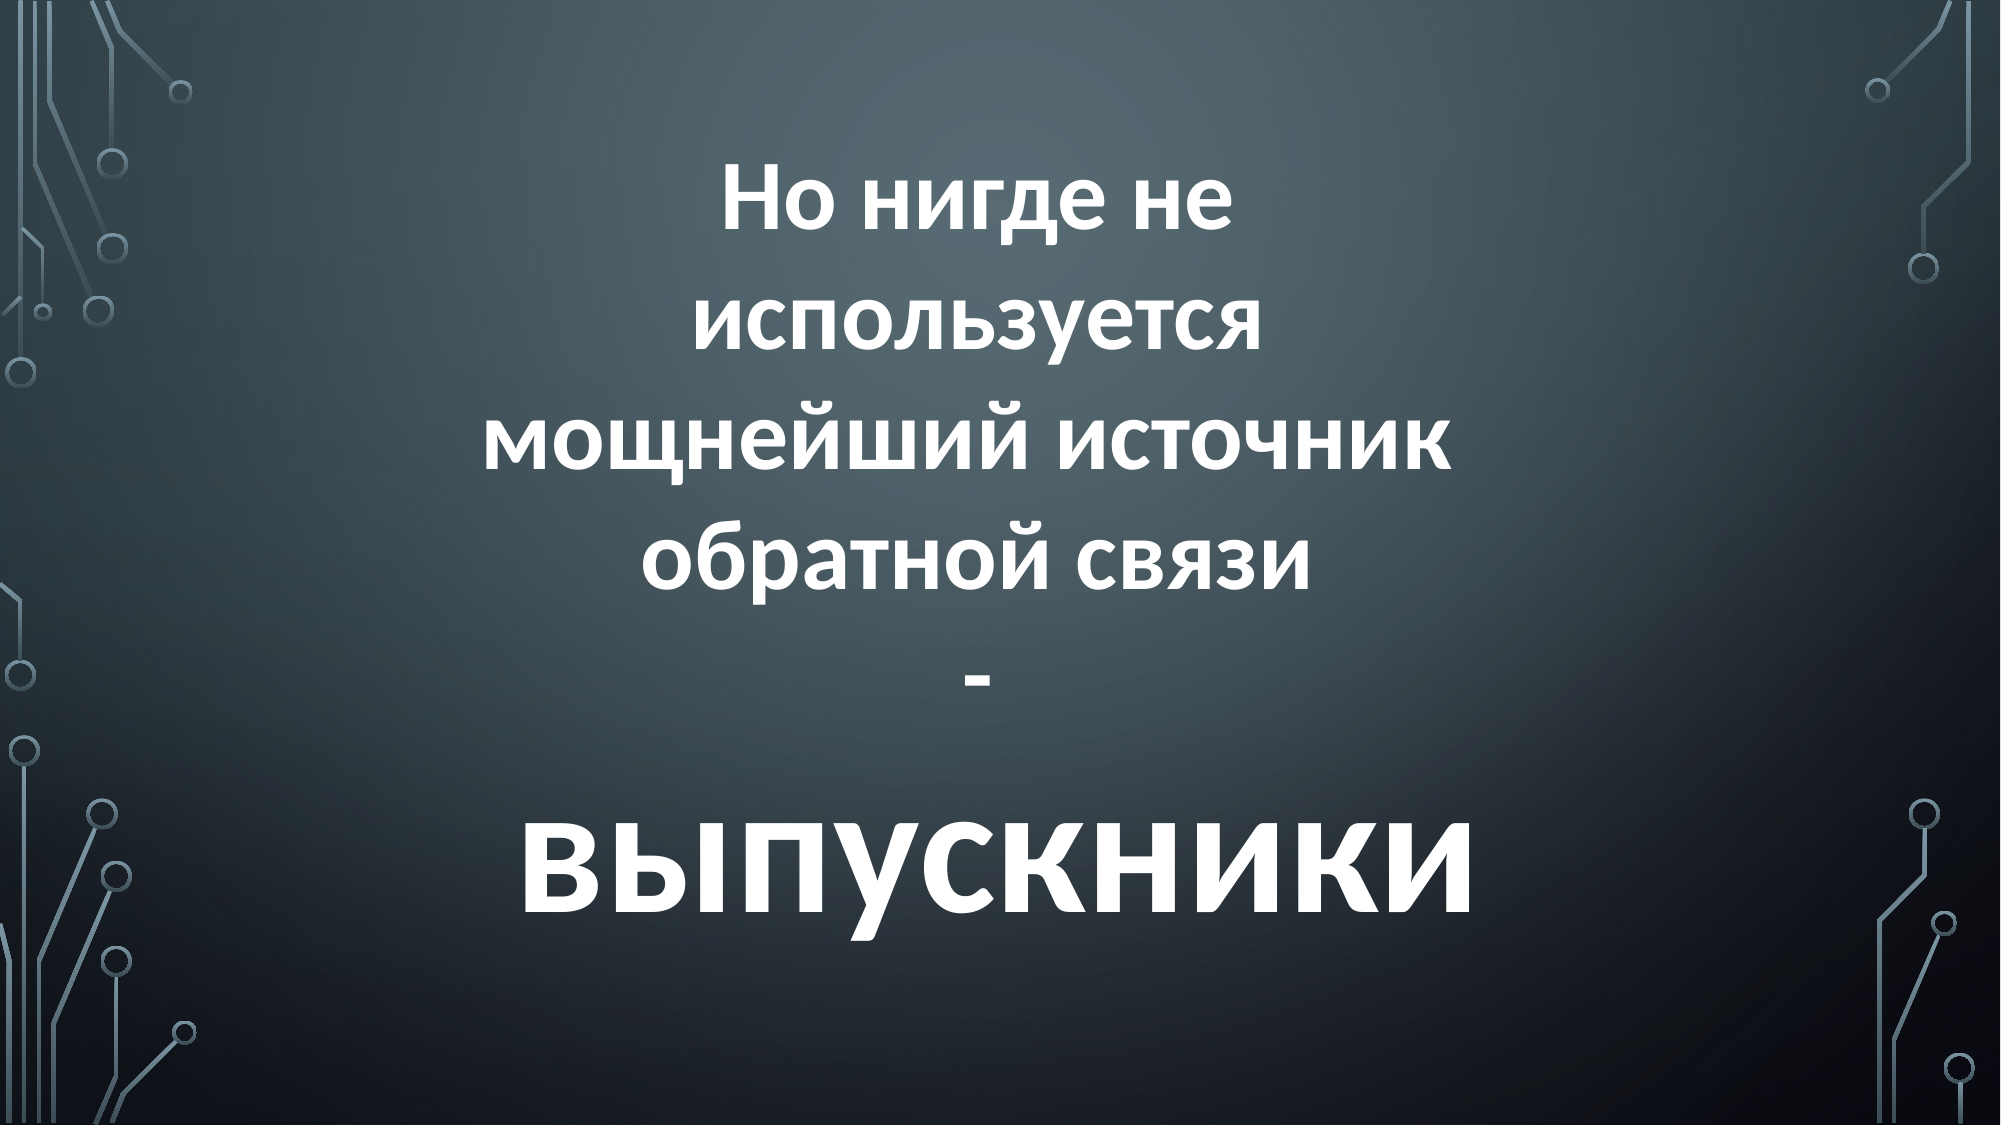

Но нигде не используется мощнейший источник
обратной связи
-
 выпускники